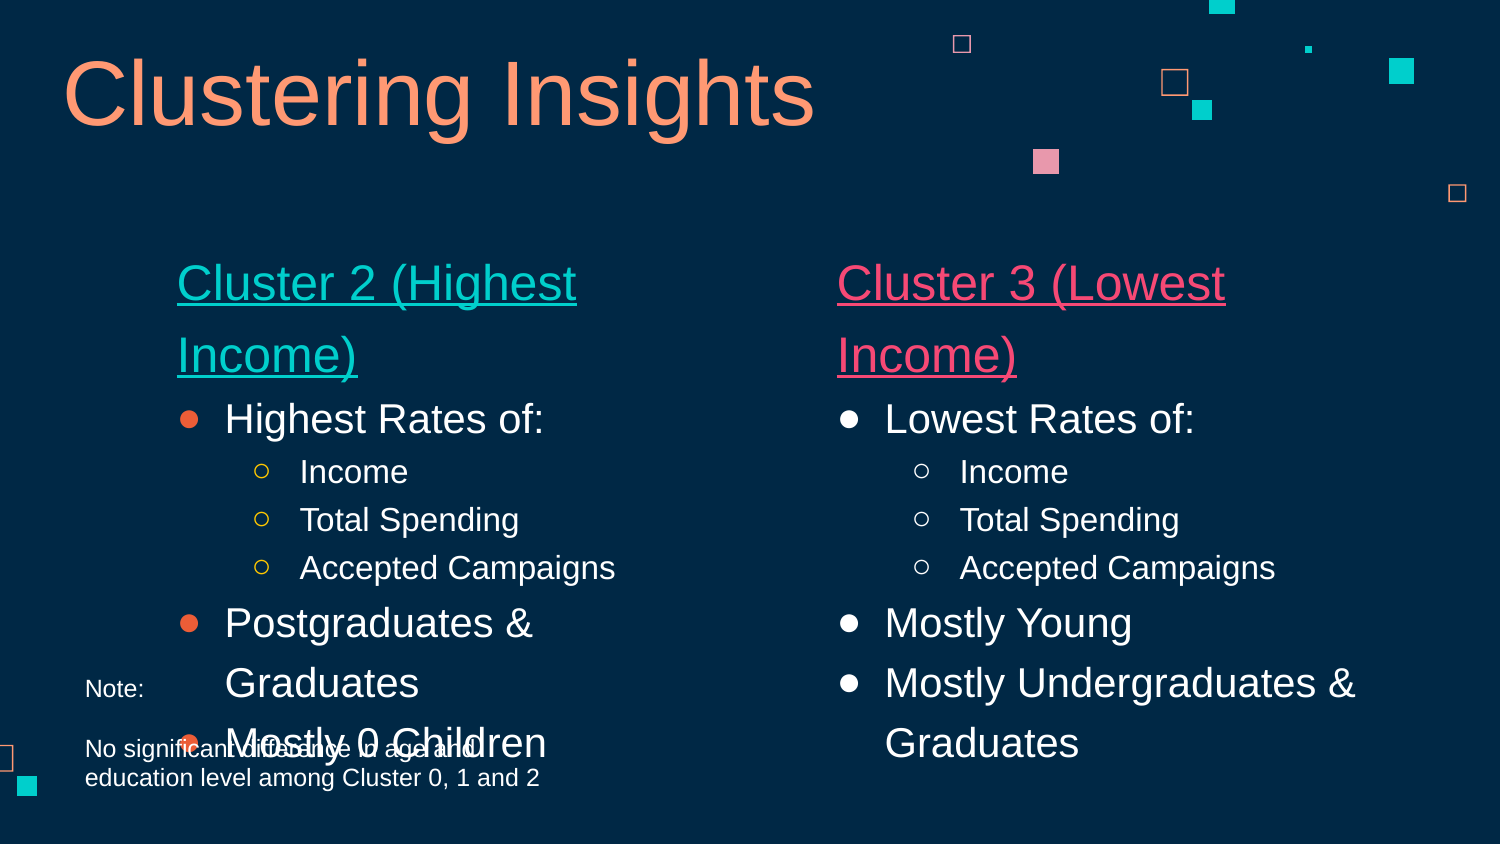

Clustering Insights
Cluster 2 (Highest Income)
Highest Rates of:
Income
Total Spending
Accepted Campaigns
Postgraduates & Graduates
Mostly 0 Children
Cluster 3 (Lowest Income)
Lowest Rates of:
Income
Total Spending
Accepted Campaigns
Mostly Young
Mostly Undergraduates & Graduates
Note:

No significant difference in age and education level among Cluster 0, 1 and 2